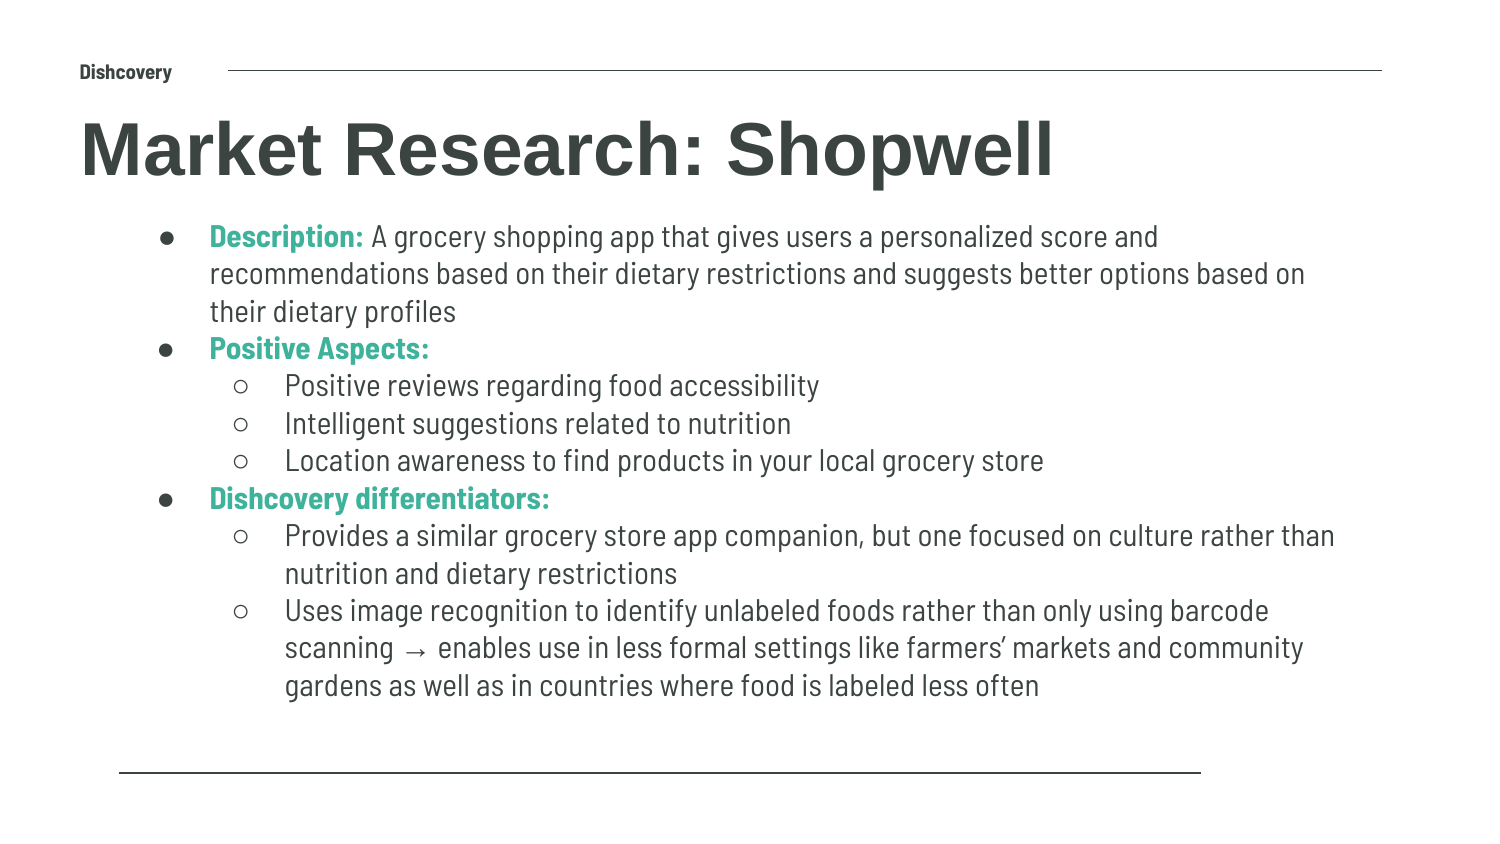

Dishcovery
Market Research: Shopwell
# Description: A grocery shopping app that gives users a personalized score and recommendations based on their dietary restrictions and suggests better options based on their dietary profiles
Positive Aspects:
Positive reviews regarding food accessibility
Intelligent suggestions related to nutrition
Location awareness to find products in your local grocery store
Dishcovery differentiators:
Provides a similar grocery store app companion, but one focused on culture rather than nutrition and dietary restrictions
Uses image recognition to identify unlabeled foods rather than only using barcode scanning → enables use in less formal settings like farmers’ markets and community gardens as well as in countries where food is labeled less often